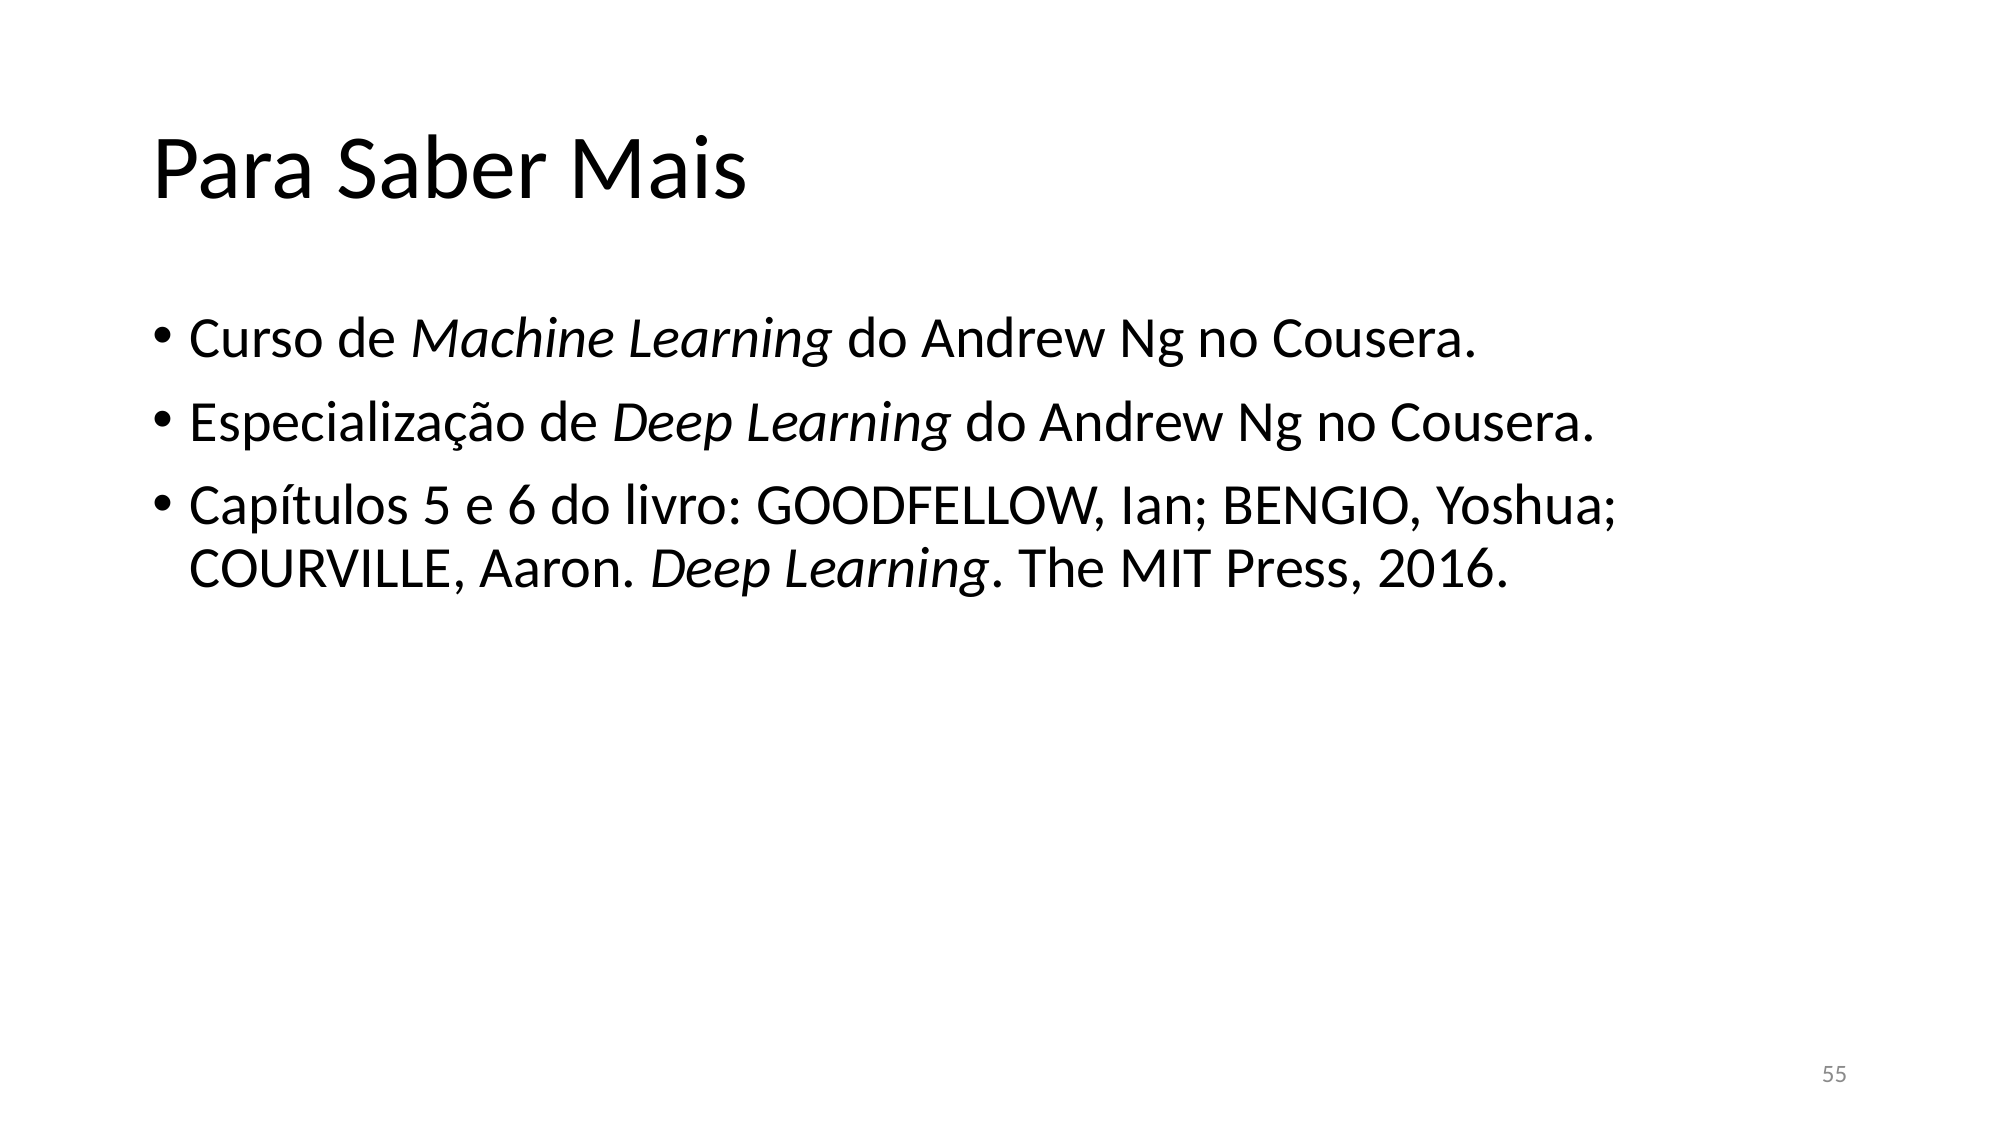

# Para Saber Mais
Curso de Machine Learning do Andrew Ng no Cousera.
Especialização de Deep Learning do Andrew Ng no Cousera.
Capítulos 5 e 6 do livro: GOODFELLOW, Ian; BENGIO, Yoshua; COURVILLE, Aaron. Deep Learning. The MIT Press, 2016.
55